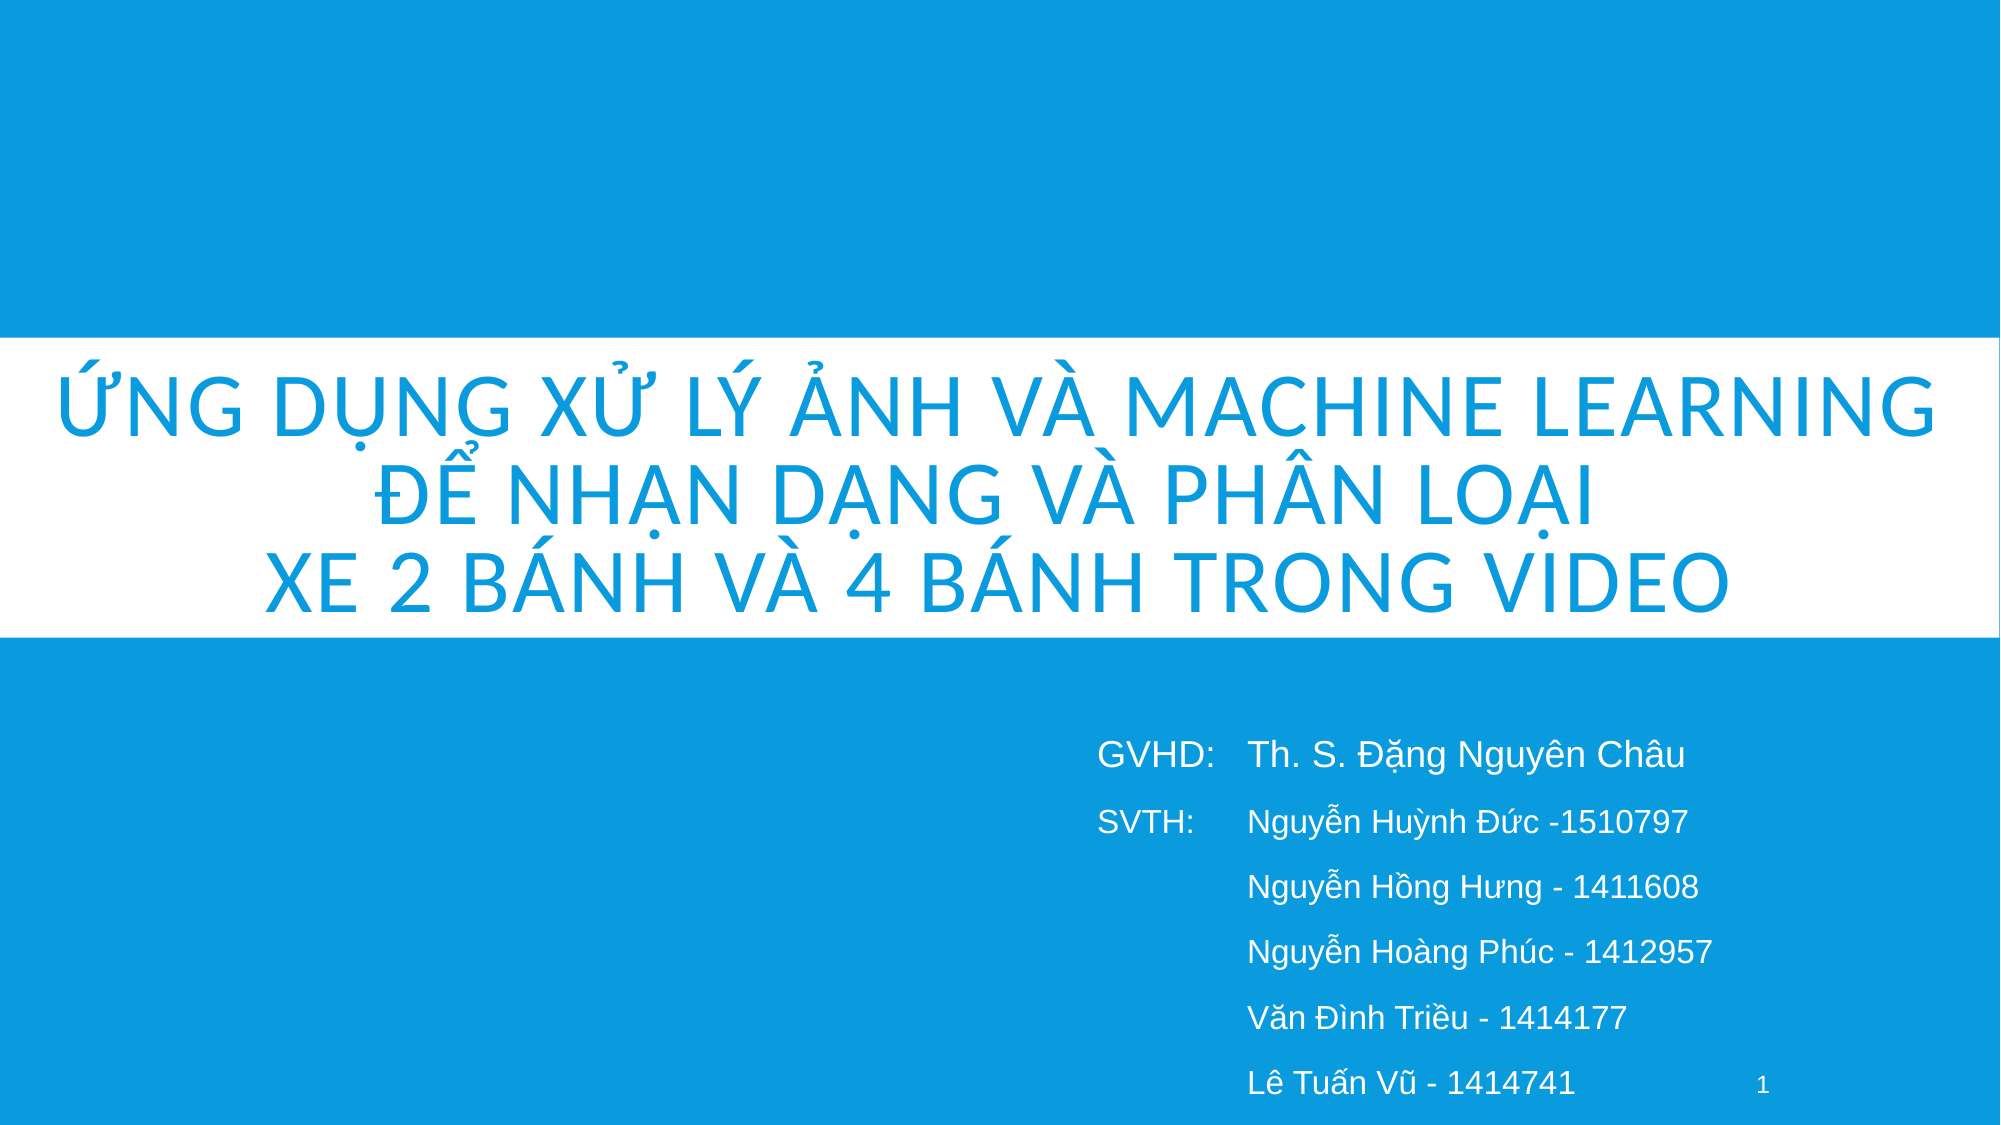

# ỨNG DỤNG XỬ LÝ ẢNH VÀ MACHINE LEARNING ĐỂ NHẬN DẠNG VÀ PHÂN LOẠI XE 2 BÁNH VÀ 4 BÁNH TRONG VIDEO
					GVHD: 	Th. S. Đặng Nguyên Châu
					SVTH: 	Nguyễn Huỳnh Đức -1510797
						Nguyễn Hồng Hưng - 1411608
						Nguyễn Hoàng Phúc - 1412957
						Văn Đình Triều - 1414177
						Lê Tuấn Vũ - 1414741
1